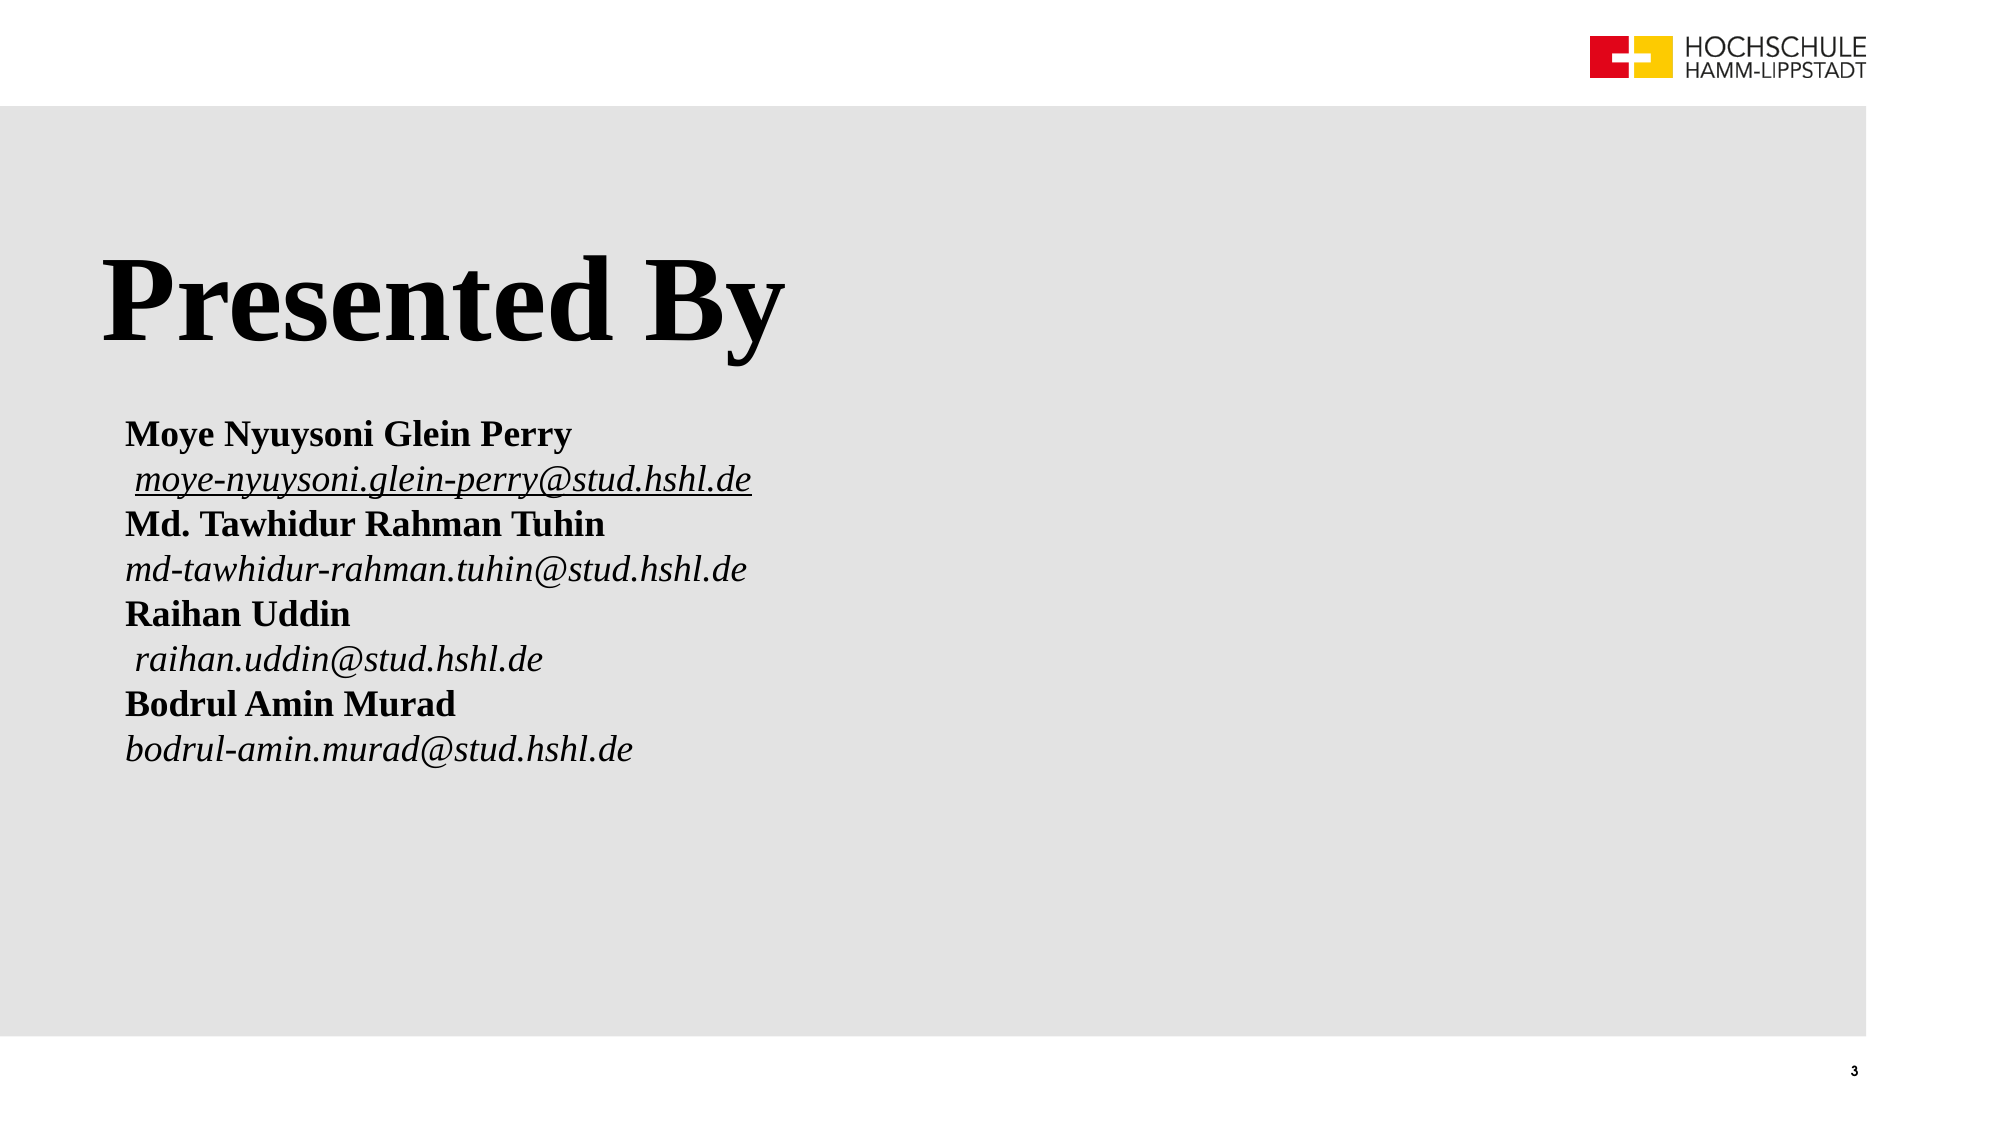

# Presented By
Moye Nyuysoni Glein Perry
 moye-nyuysoni.glein-perry@stud.hshl.de
Md. Tawhidur Rahman Tuhin
md-tawhidur-rahman.tuhin@stud.hshl.de
Raihan Uddin
 raihan.uddin@stud.hshl.de
Bodrul Amin Murad
bodrul-amin.murad@stud.hshl.de

3